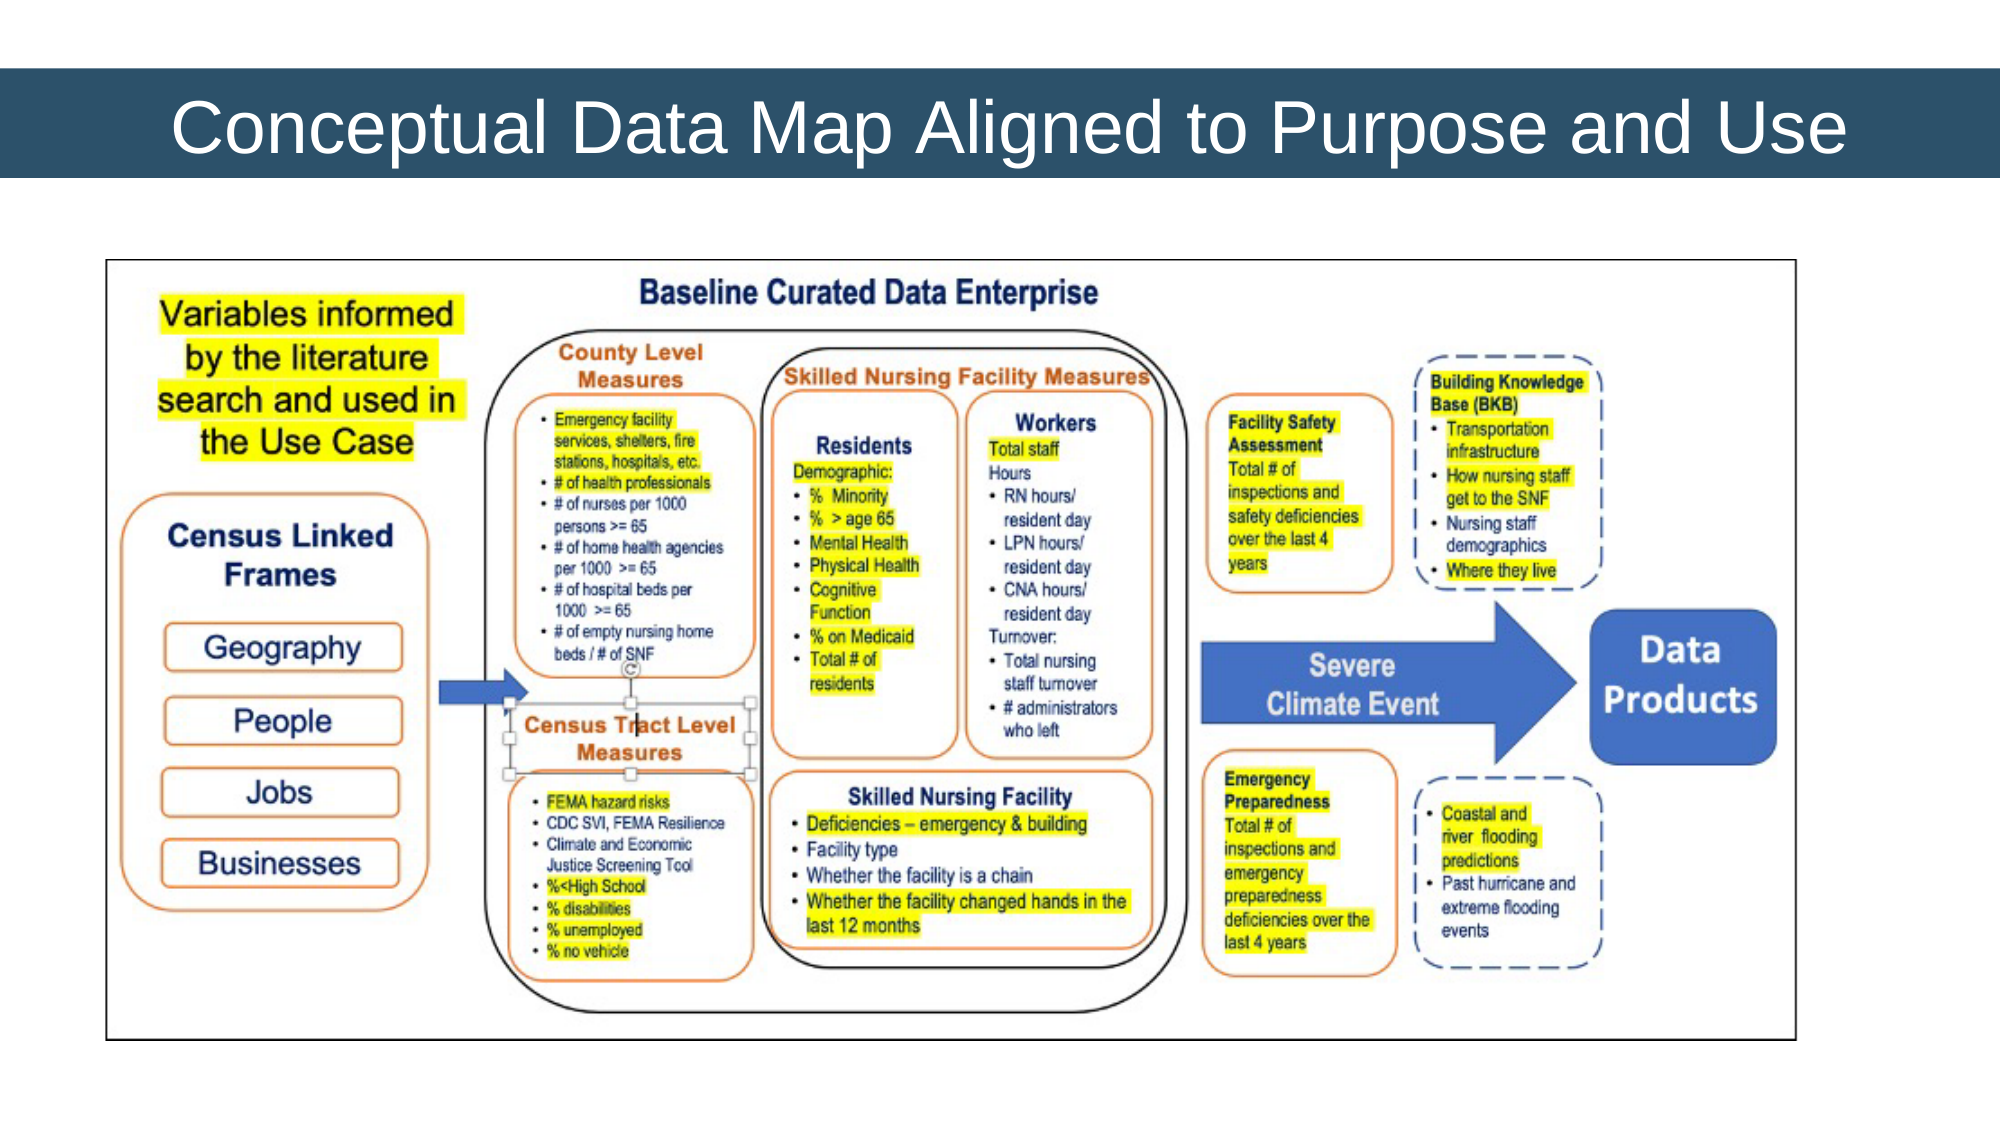

# Conceptual Data Map Aligned to Purpose and Use